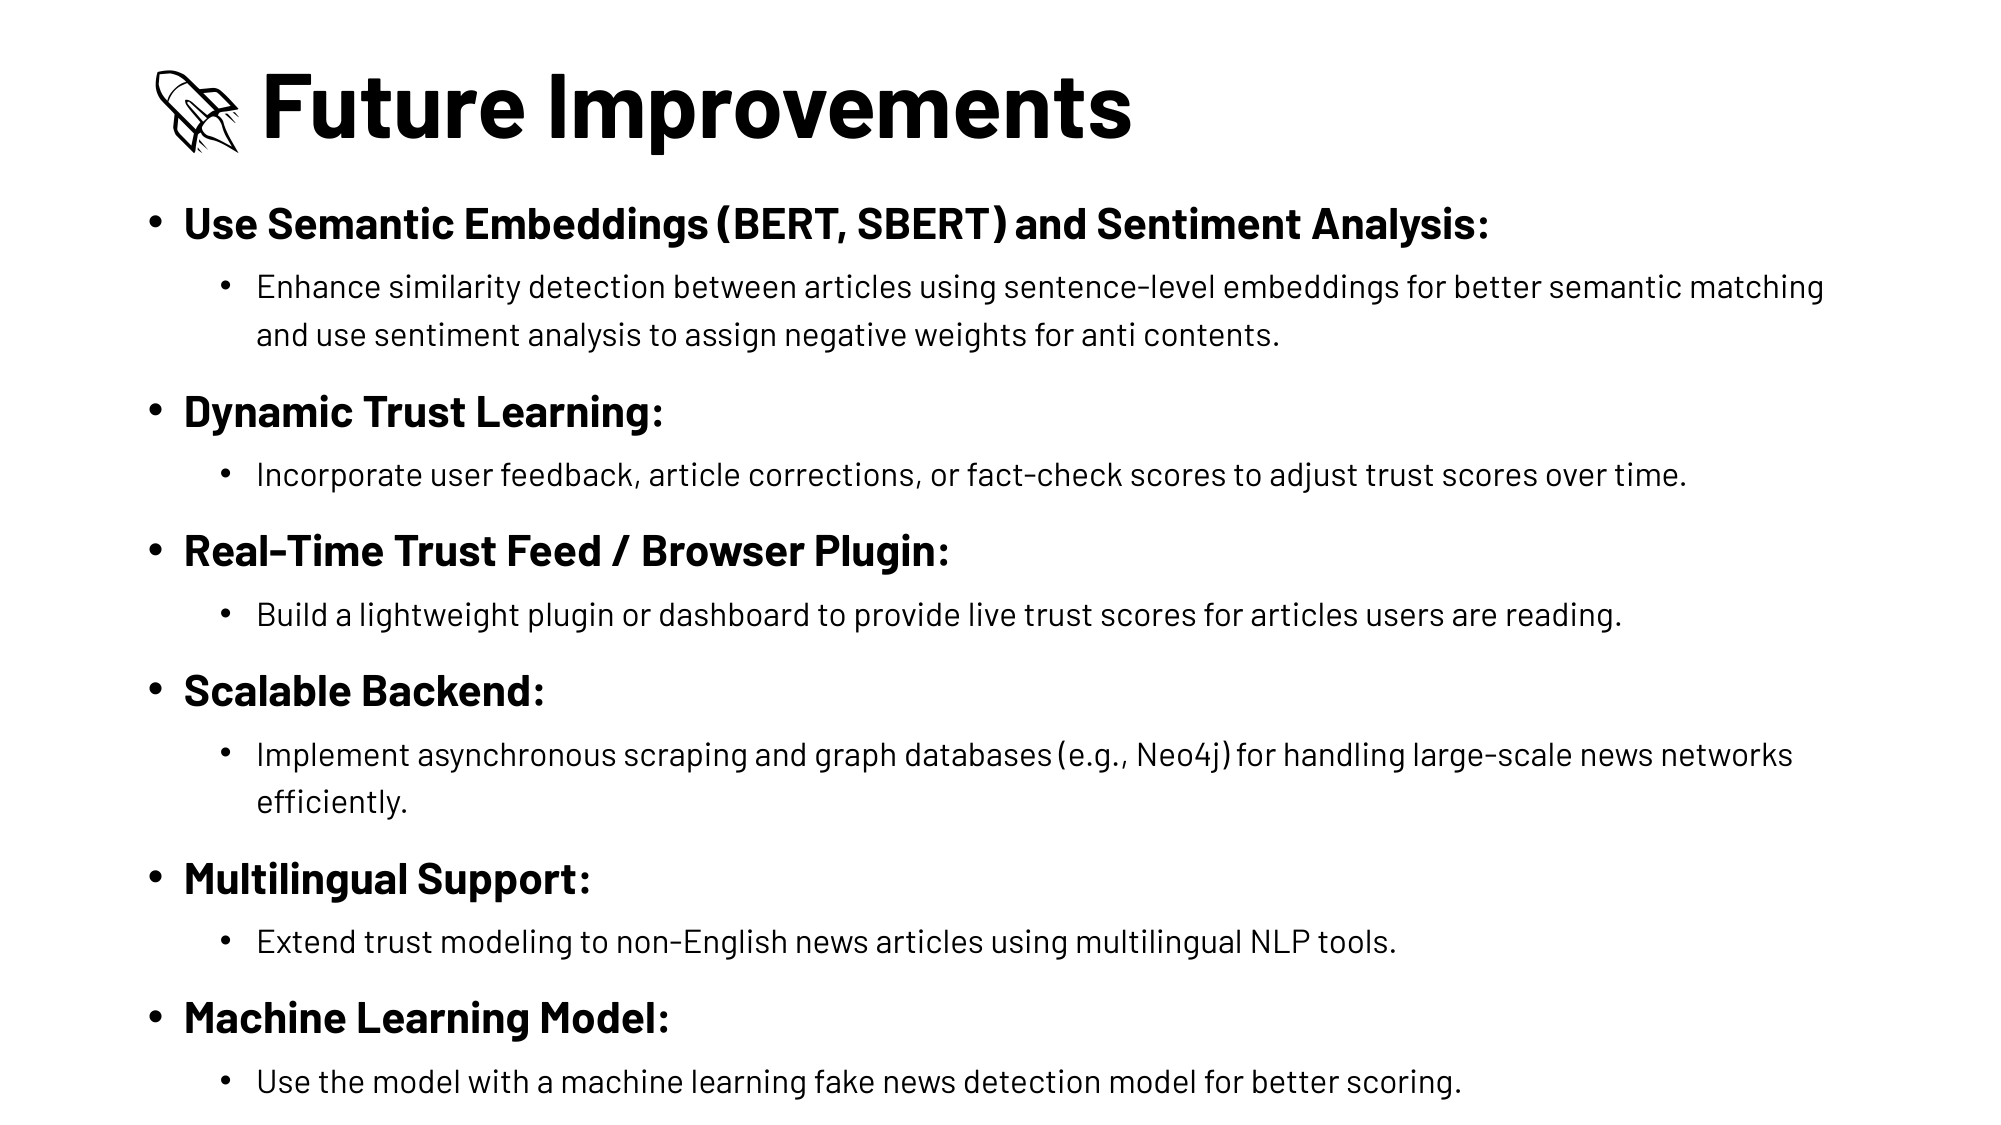

# 🚀 Future Improvements
Use Semantic Embeddings (BERT, SBERT) and Sentiment Analysis:
Enhance similarity detection between articles using sentence-level embeddings for better semantic matching and use sentiment analysis to assign negative weights for anti contents.
Dynamic Trust Learning:
Incorporate user feedback, article corrections, or fact-check scores to adjust trust scores over time.
Real-Time Trust Feed / Browser Plugin:
Build a lightweight plugin or dashboard to provide live trust scores for articles users are reading.
Scalable Backend:
Implement asynchronous scraping and graph databases (e.g., Neo4j) for handling large-scale news networks efficiently.
Multilingual Support:
Extend trust modeling to non-English news articles using multilingual NLP tools.
Machine Learning Model:
Use the model with a machine learning fake news detection model for better scoring.